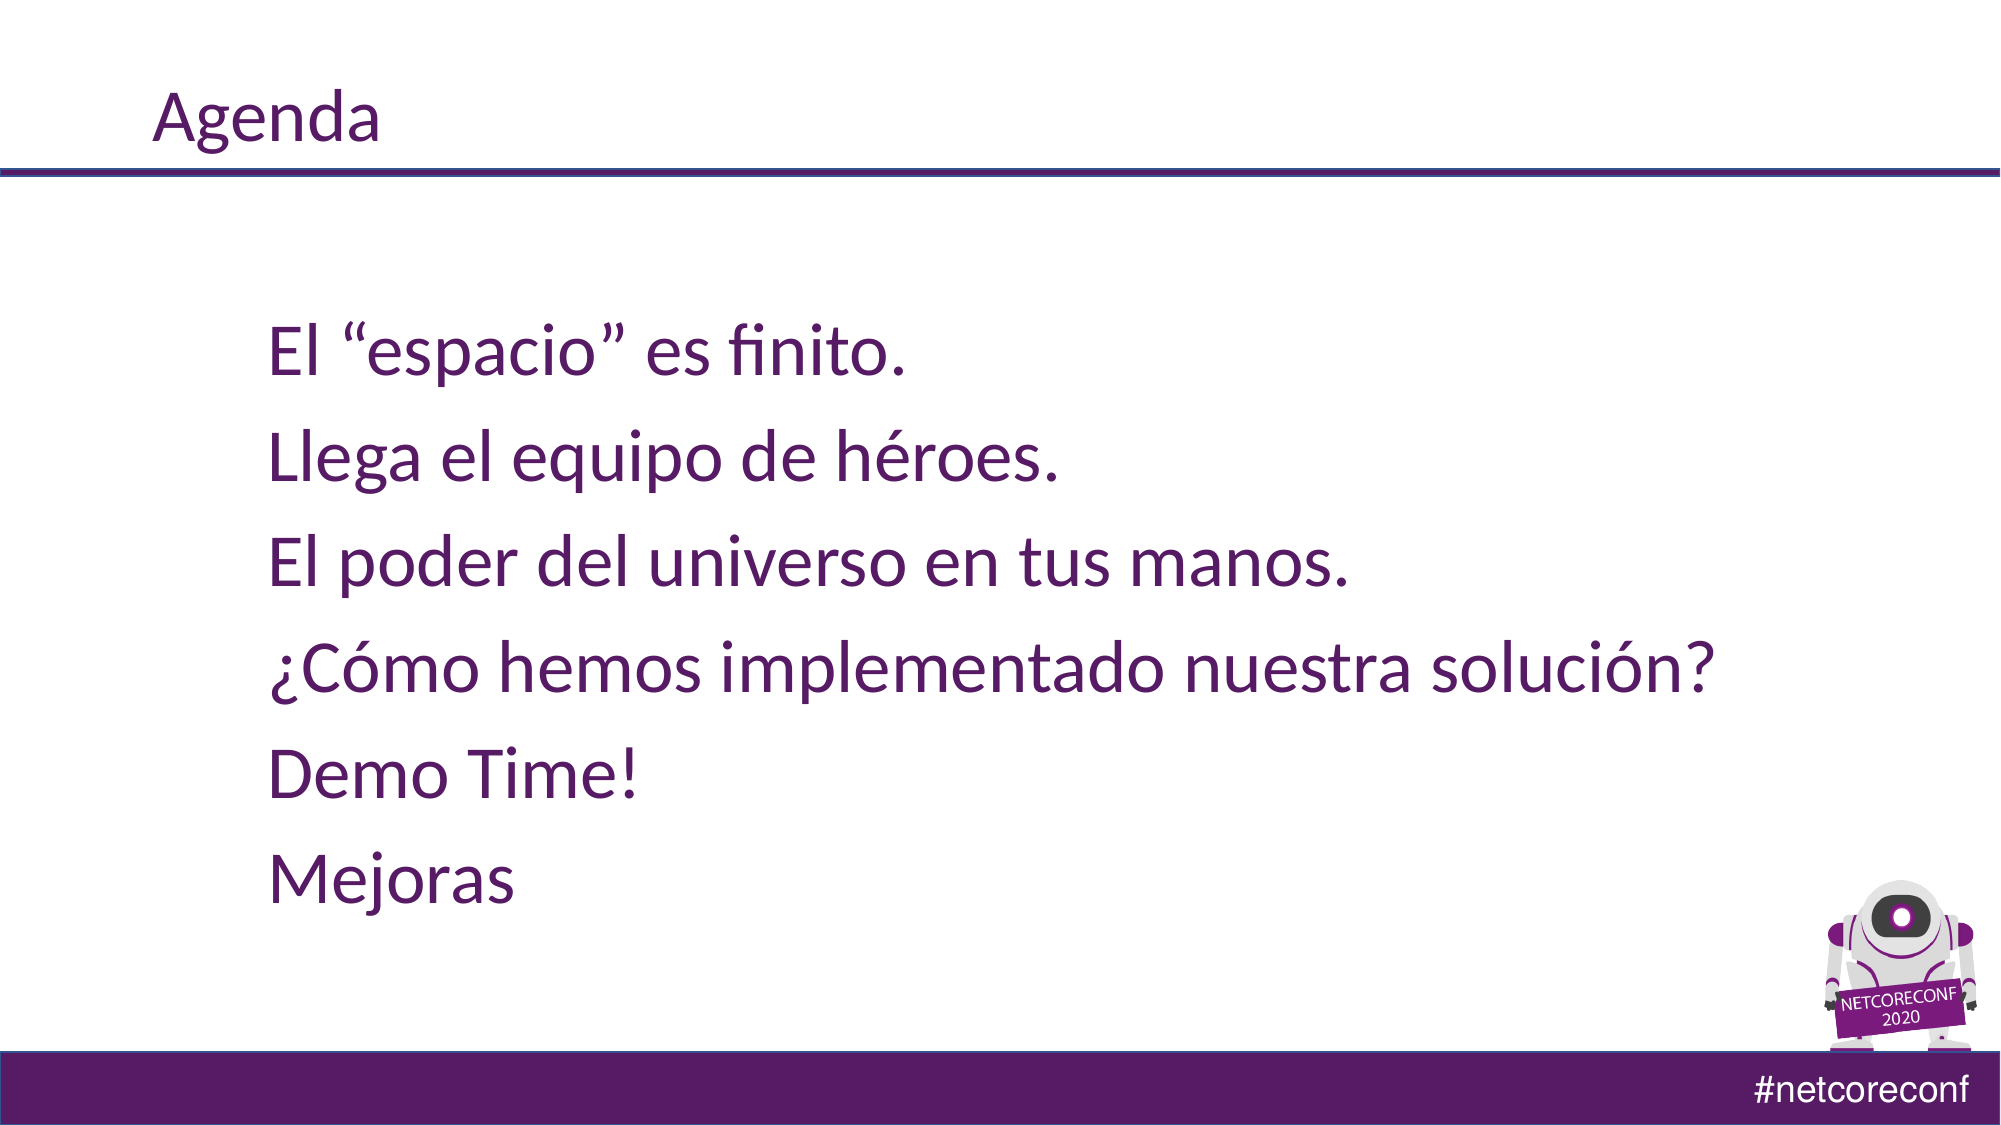

# Agenda
 El “espacio” es finito.
Llega el equipo de héroes.
El poder del universo en tus manos.
¿Cómo hemos implementado nuestra solución?
Demo Time!
Mejoras